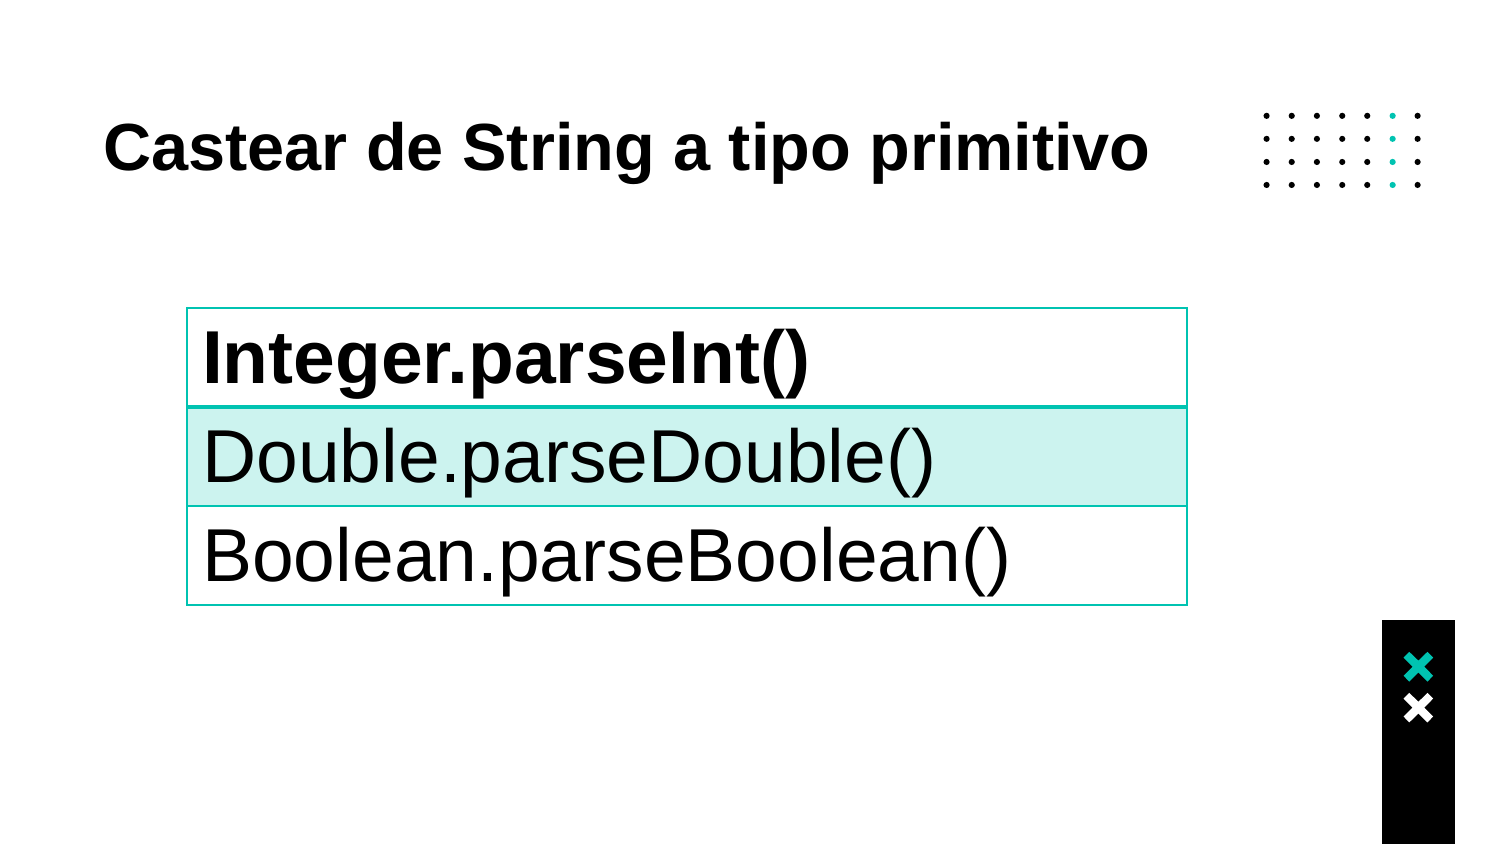

# Castear de String a tipo primitivo
| Integer.parseInt() |
| --- |
| Double.parseDouble() |
| Boolean.parseBoolean() |